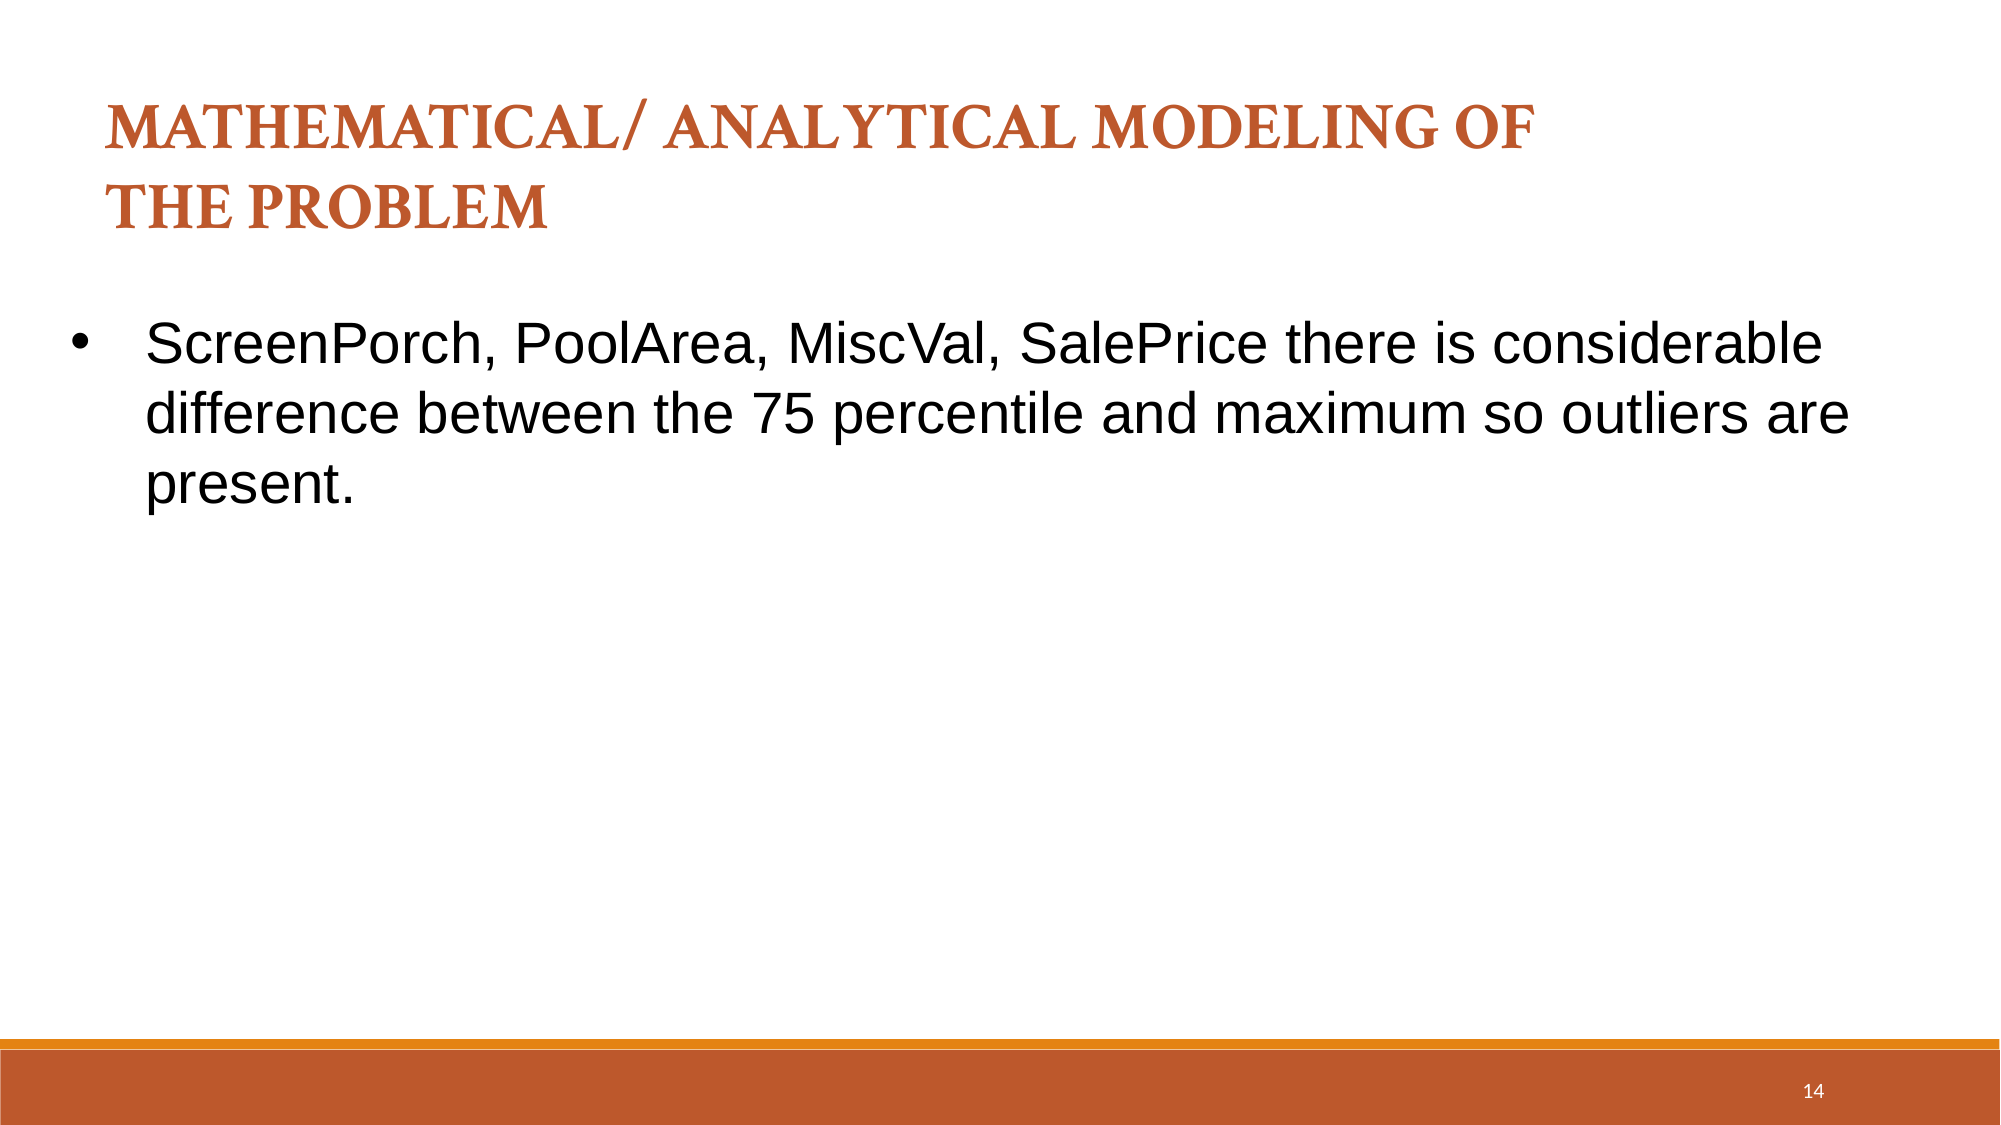

MATHEMATICAL/ ANALYTICAL MODELING OF THE PROBLEM
ScreenPorch, PoolArea, MiscVal, SalePrice there is considerable difference between the 75 percentile and maximum so outliers are present.
14